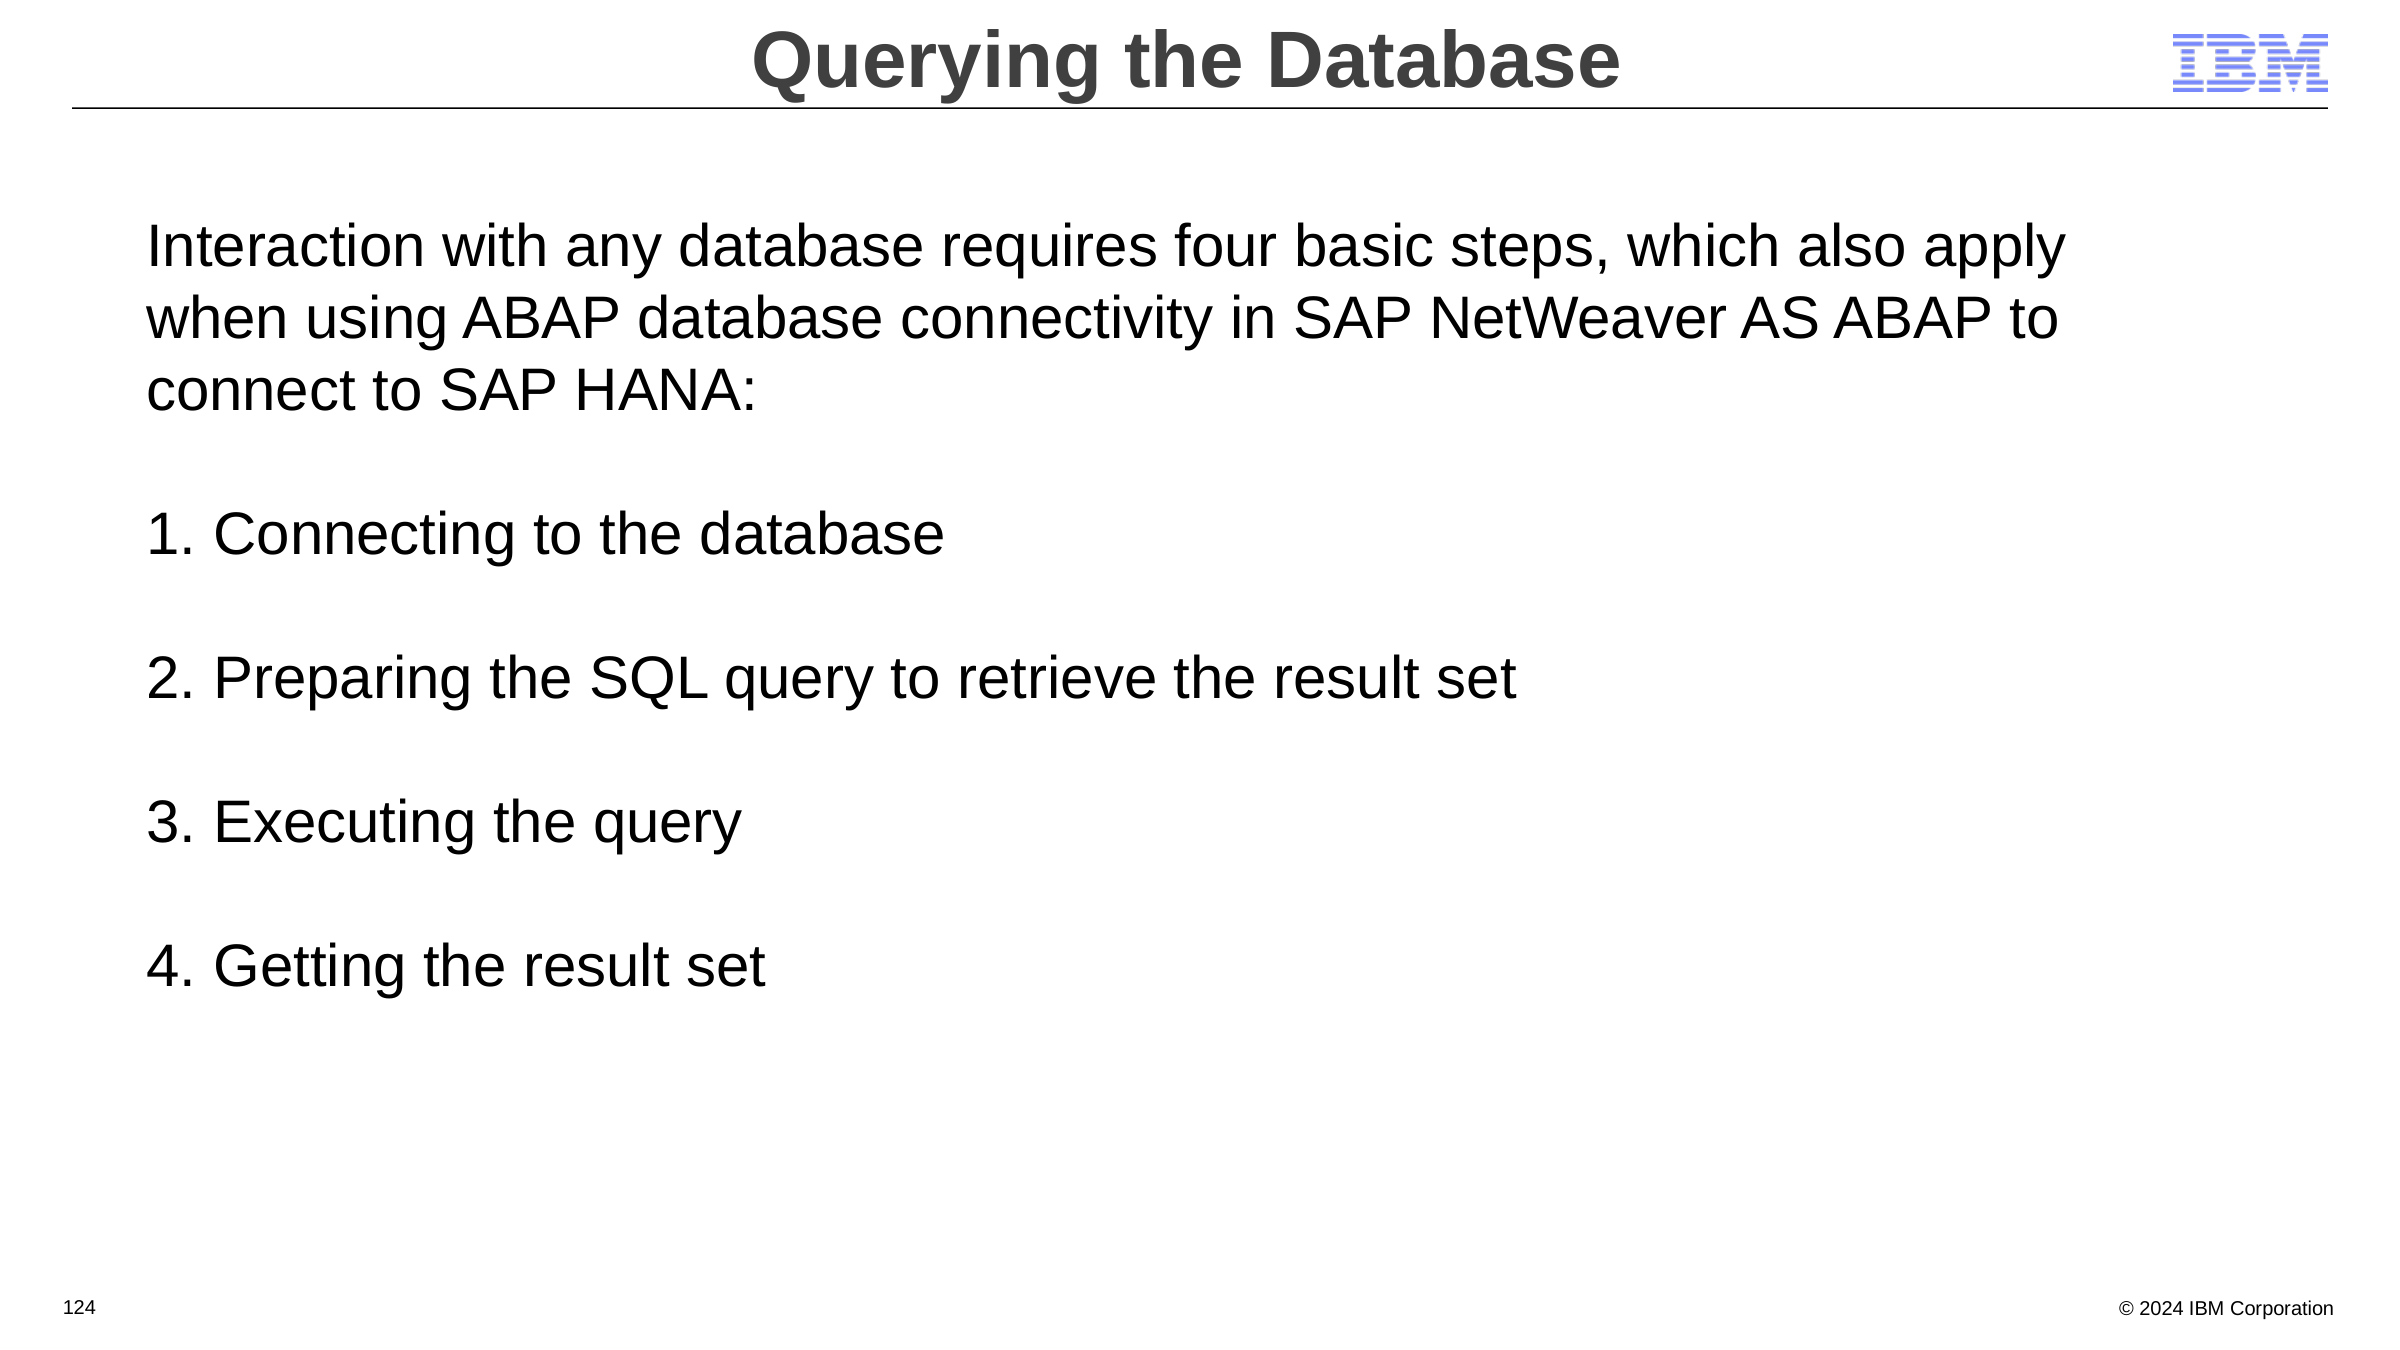

Querying the Database
Interaction with any database requires four basic steps, which also apply when using ABAP database connectivity in SAP NetWeaver AS ABAP to connect to SAP HANA:

Connecting to the database

Preparing the SQL query to retrieve the result set

Executing the query

Getting the result set
124